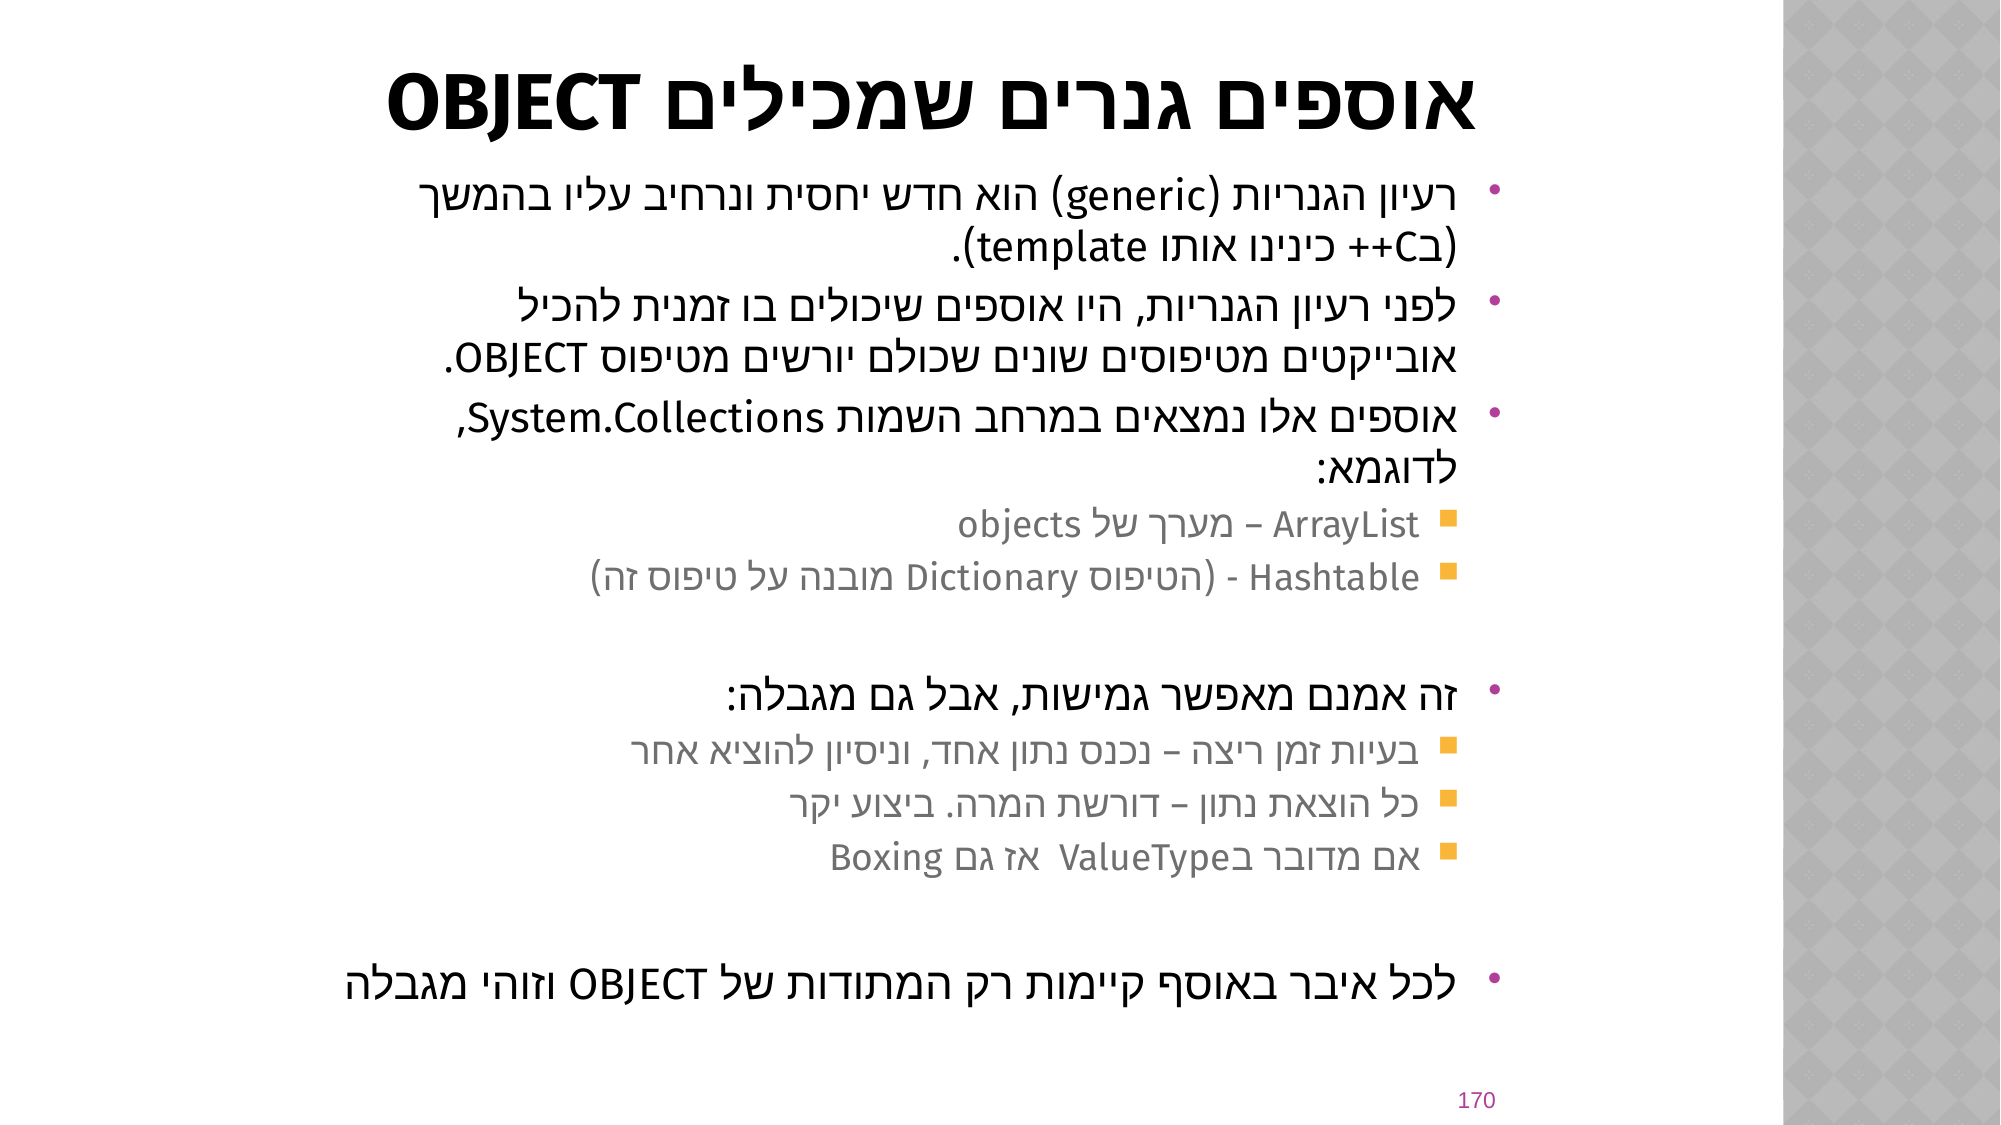

# אוספים גנרים שמכילים Object
רעיון הגנריות (generic) הוא חדש יחסית ונרחיב עליו בהמשך (בC++ כינינו אותו template).
לפני רעיון הגנריות, היו אוספים שיכולים בו זמנית להכיל אובייקטים מטיפוסים שונים שכולם יורשים מטיפוס OBJECT.
אוספים אלו נמצאים במרחב השמות System.Collections, לדוגמא:
ArrayList – מערך של objects
Hashtable - (הטיפוס Dictionary מובנה על טיפוס זה)

זה אמנם מאפשר גמישות, אבל גם מגבלה:
בעיות זמן ריצה – נכנס נתון אחד, וניסיון להוציא אחר
כל הוצאת נתון – דורשת המרה. ביצוע יקר
אם מדובר בValueType  אז גם Boxing

לכל איבר באוסף קיימות רק המתודות של OBJECT וזוהי מגבלה

170